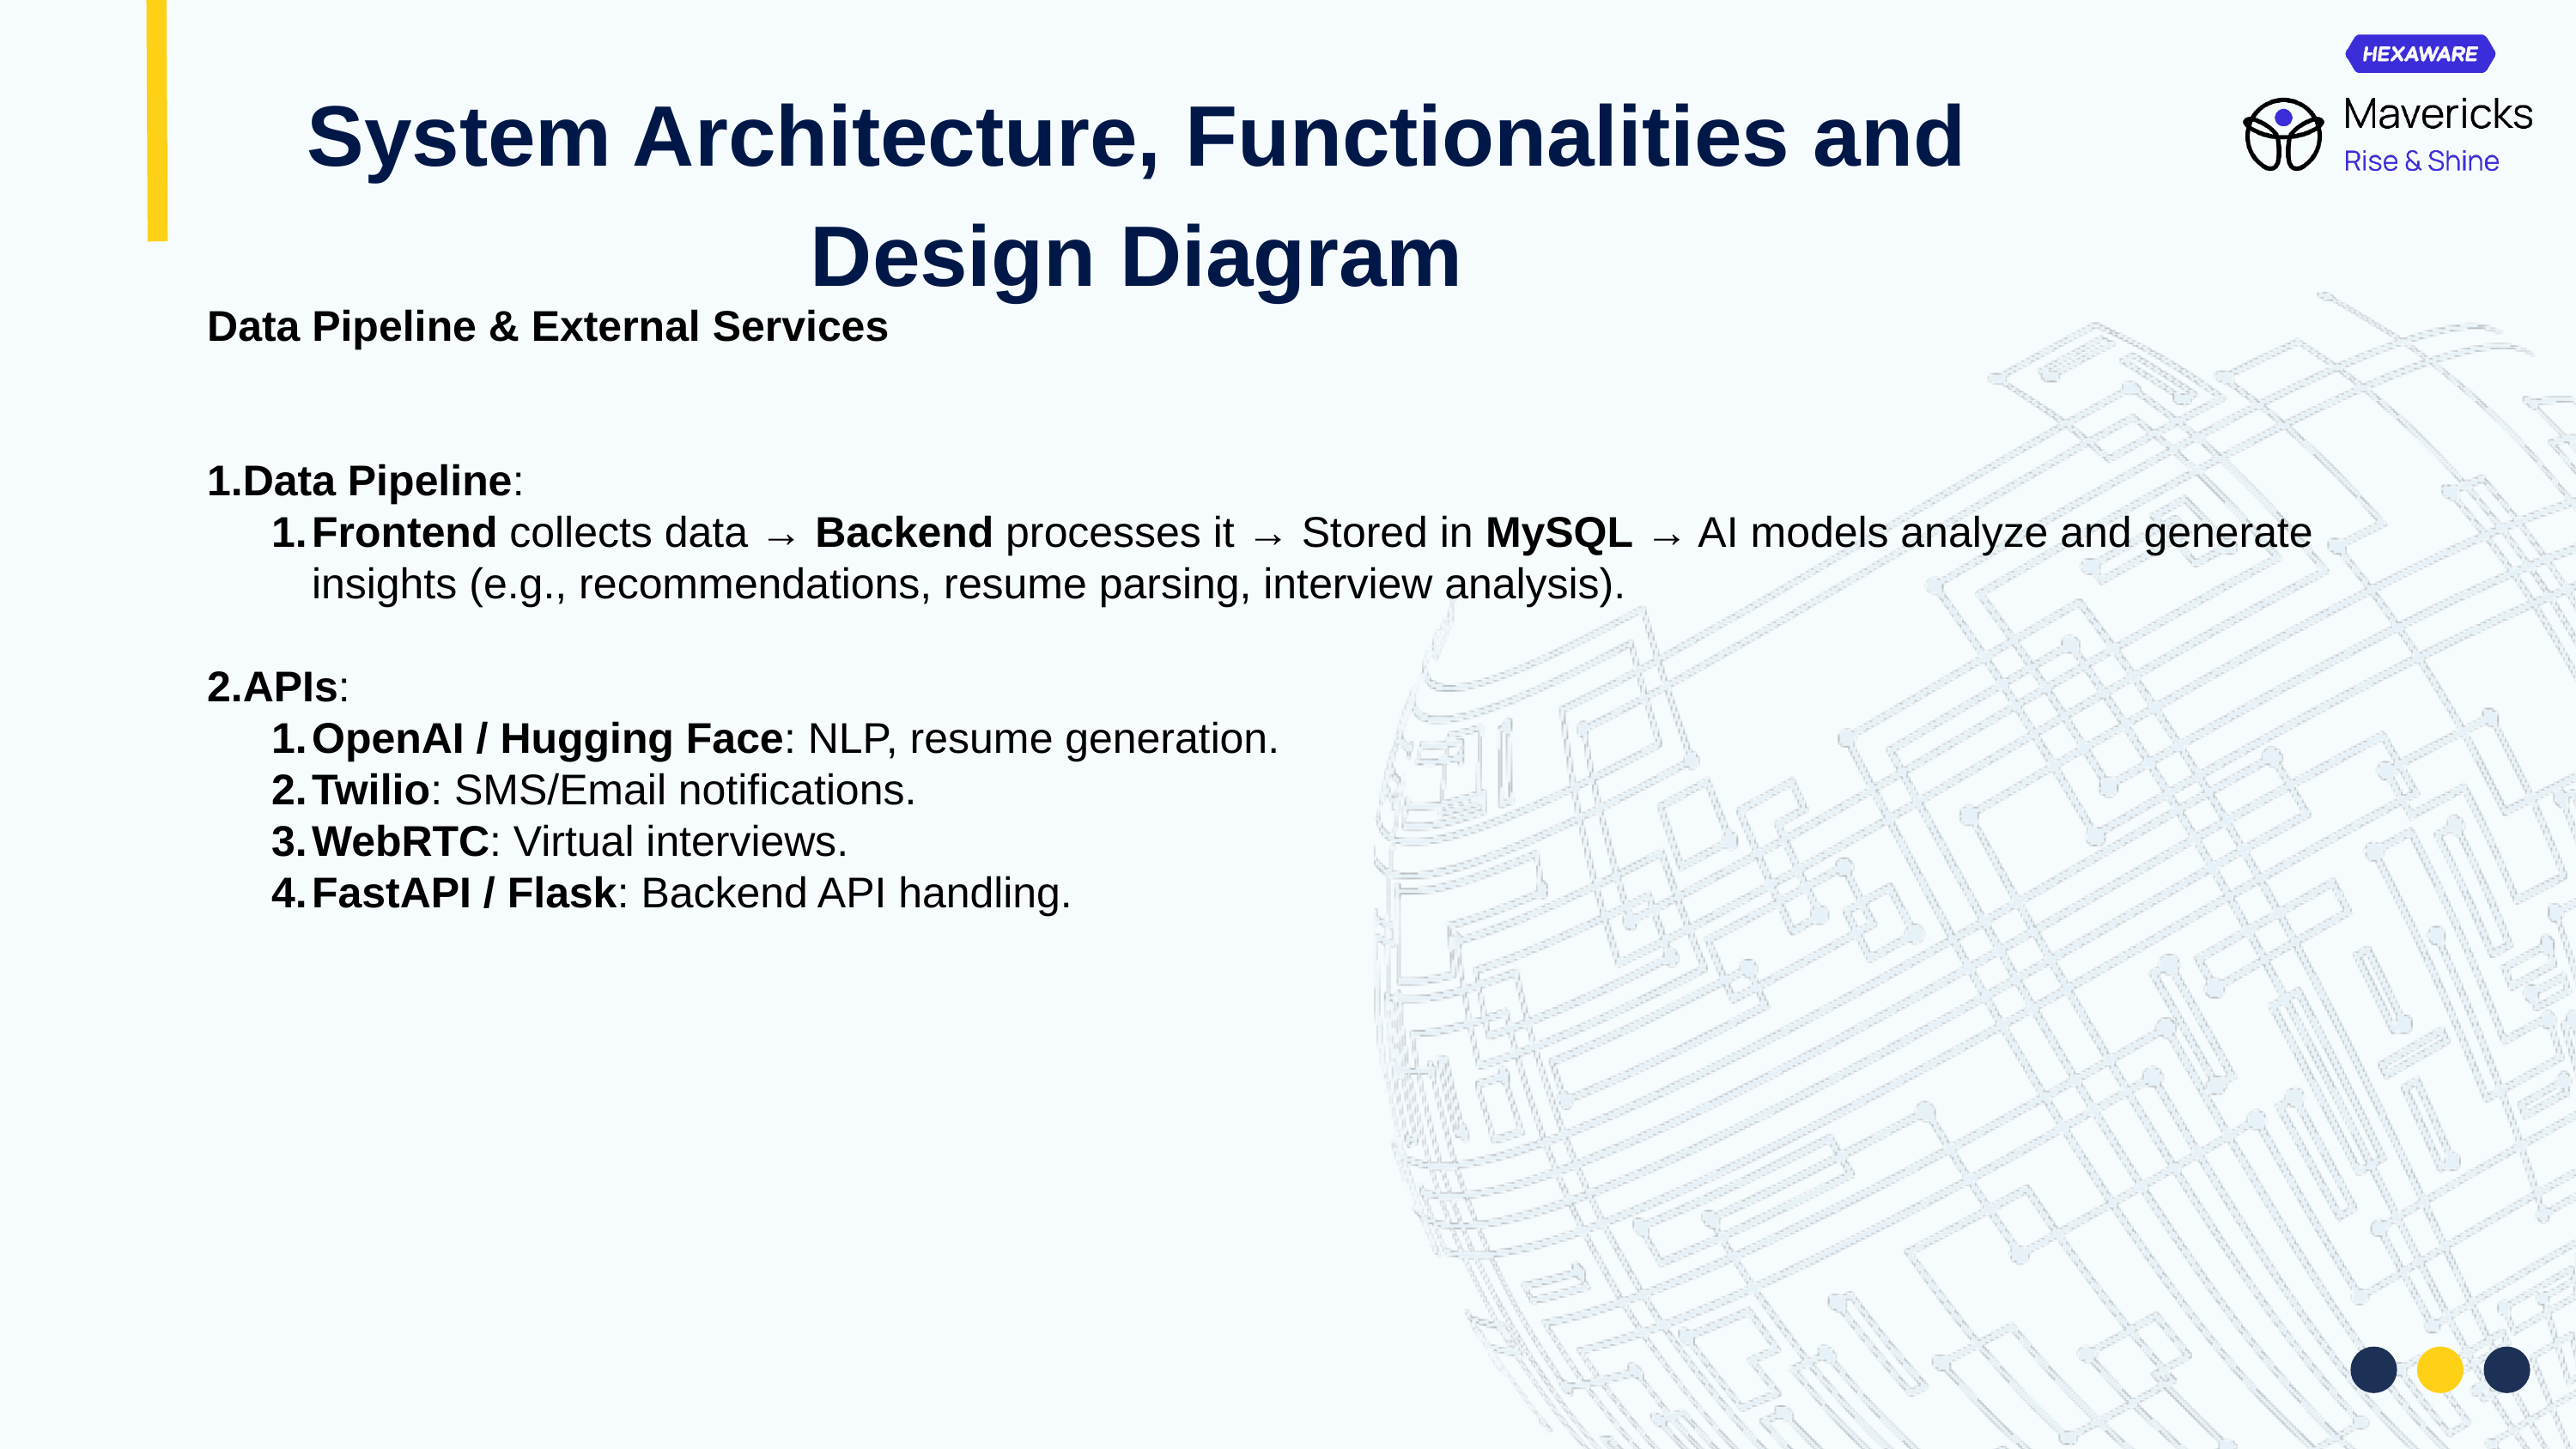

System Architecture, Functionalities and Design Diagram

Data Pipeline & External Services

Data Pipeline:
Frontend collects data → Backend processes it → Stored in MySQL → AI models analyze and generate insights (e.g., recommendations, resume parsing, interview analysis).

APIs:
OpenAI / Hugging Face: NLP, resume generation.
Twilio: SMS/Email notifications.
WebRTC: Virtual interviews.
FastAPI / Flask: Backend API handling.